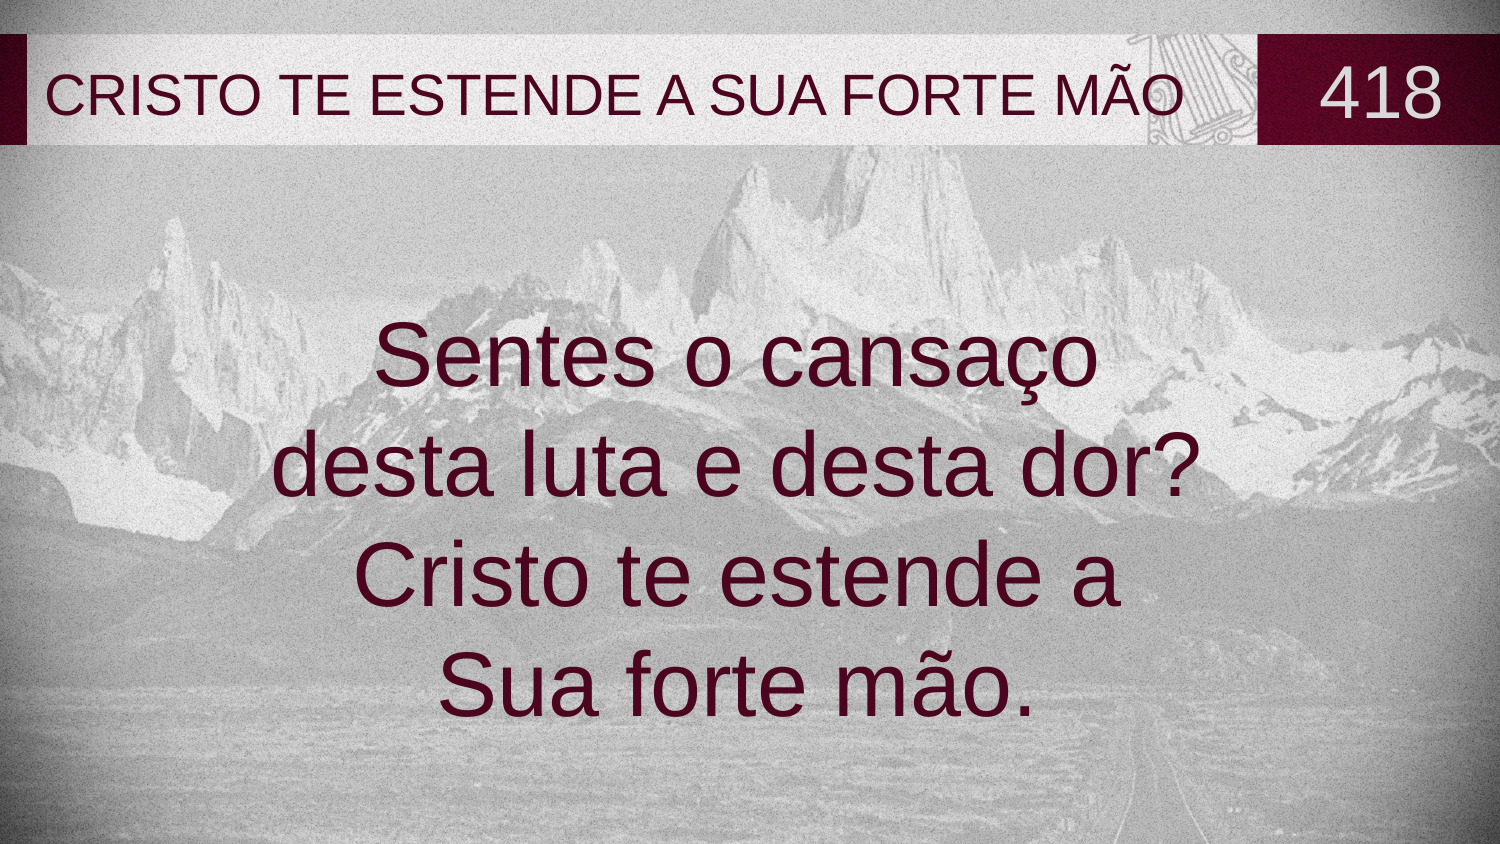

# CRISTO TE ESTENDE A SUA FORTE MÃO
418
Sentes o cansaço
desta luta e desta dor?
Cristo te estende a
Sua forte mão.